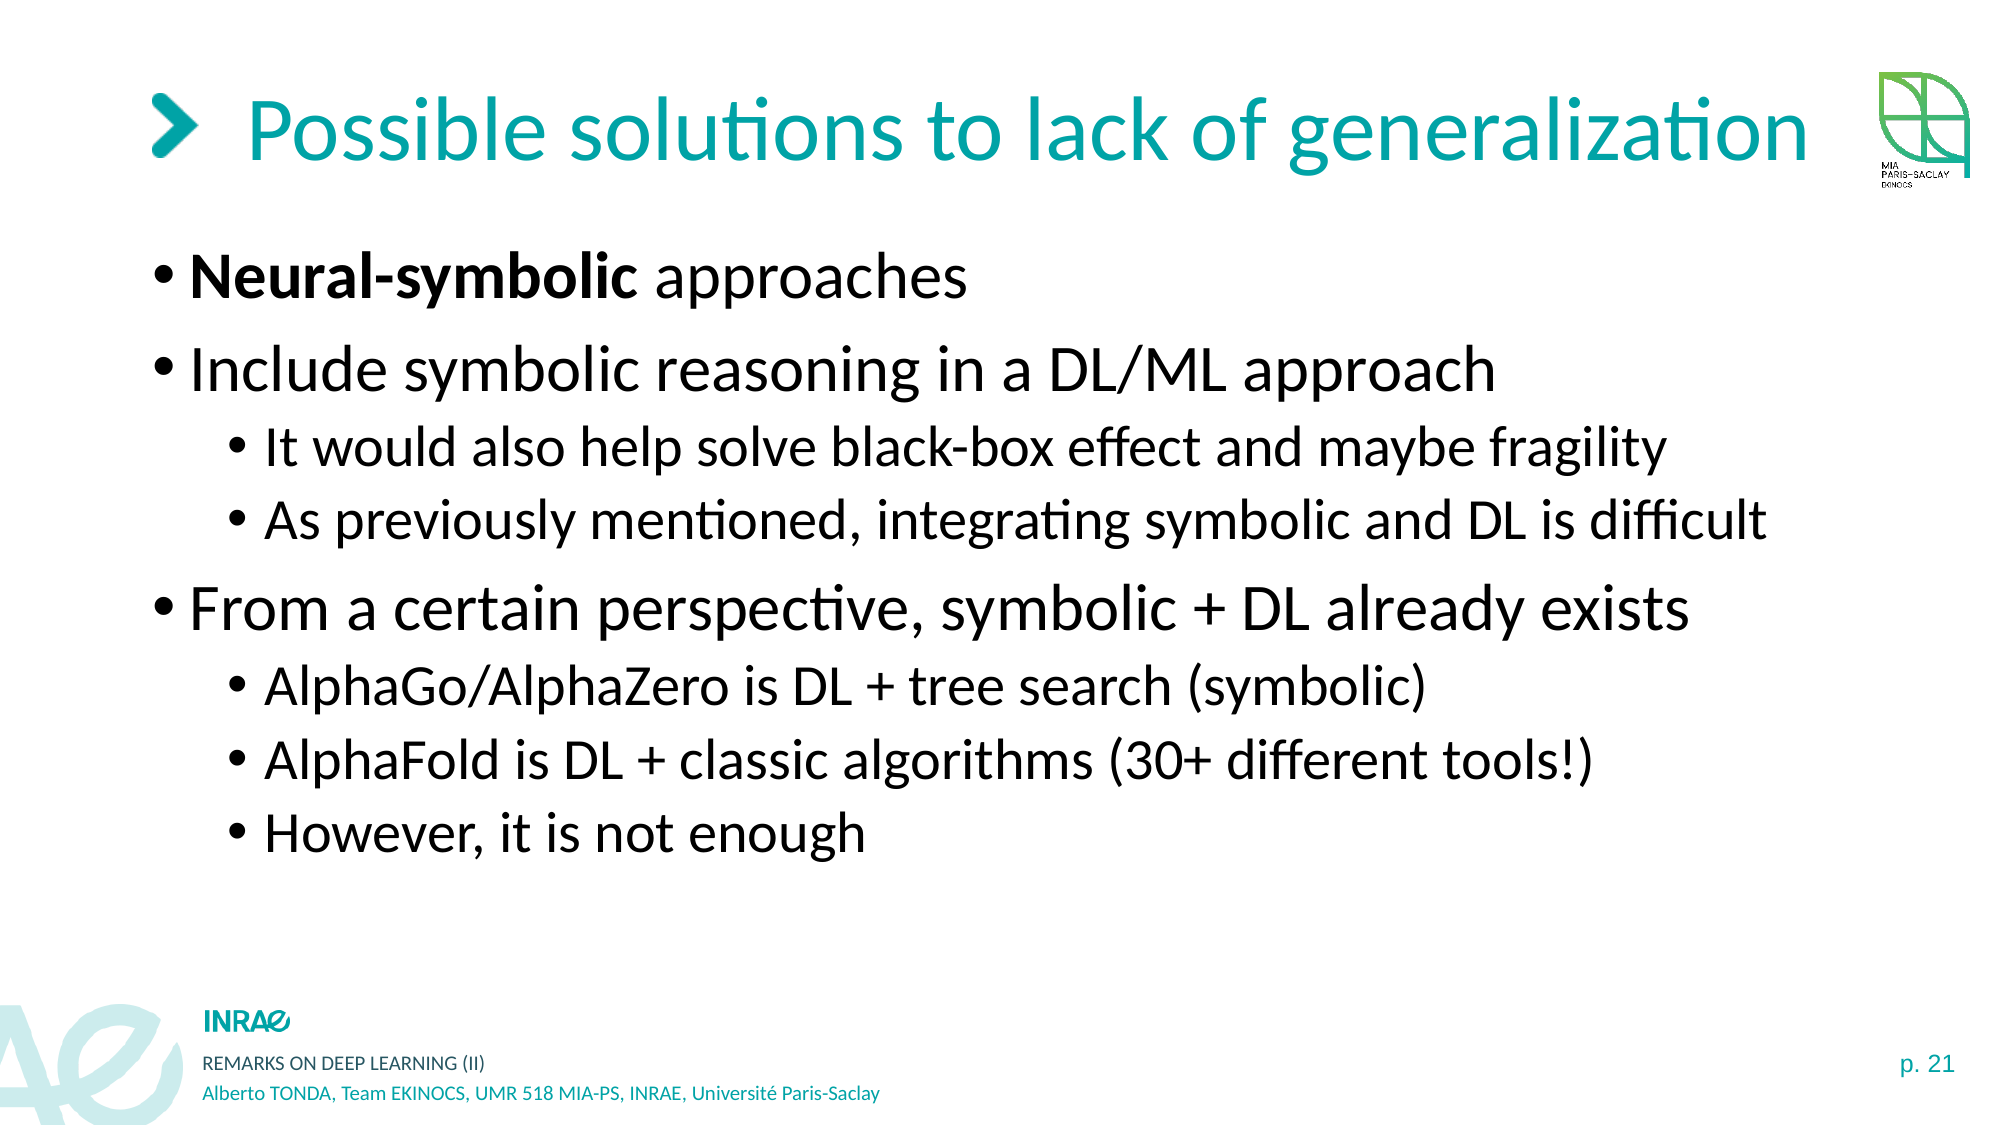

# Possible solutions to lack of generalization
Neural-symbolic approaches
Include symbolic reasoning in a DL/ML approach
It would also help solve black-box effect and maybe fragility
As previously mentioned, integrating symbolic and DL is difficult
From a certain perspective, symbolic + DL already exists
AlphaGo/AlphaZero is DL + tree search (symbolic)
AlphaFold is DL + classic algorithms (30+ different tools!)
However, it is not enough